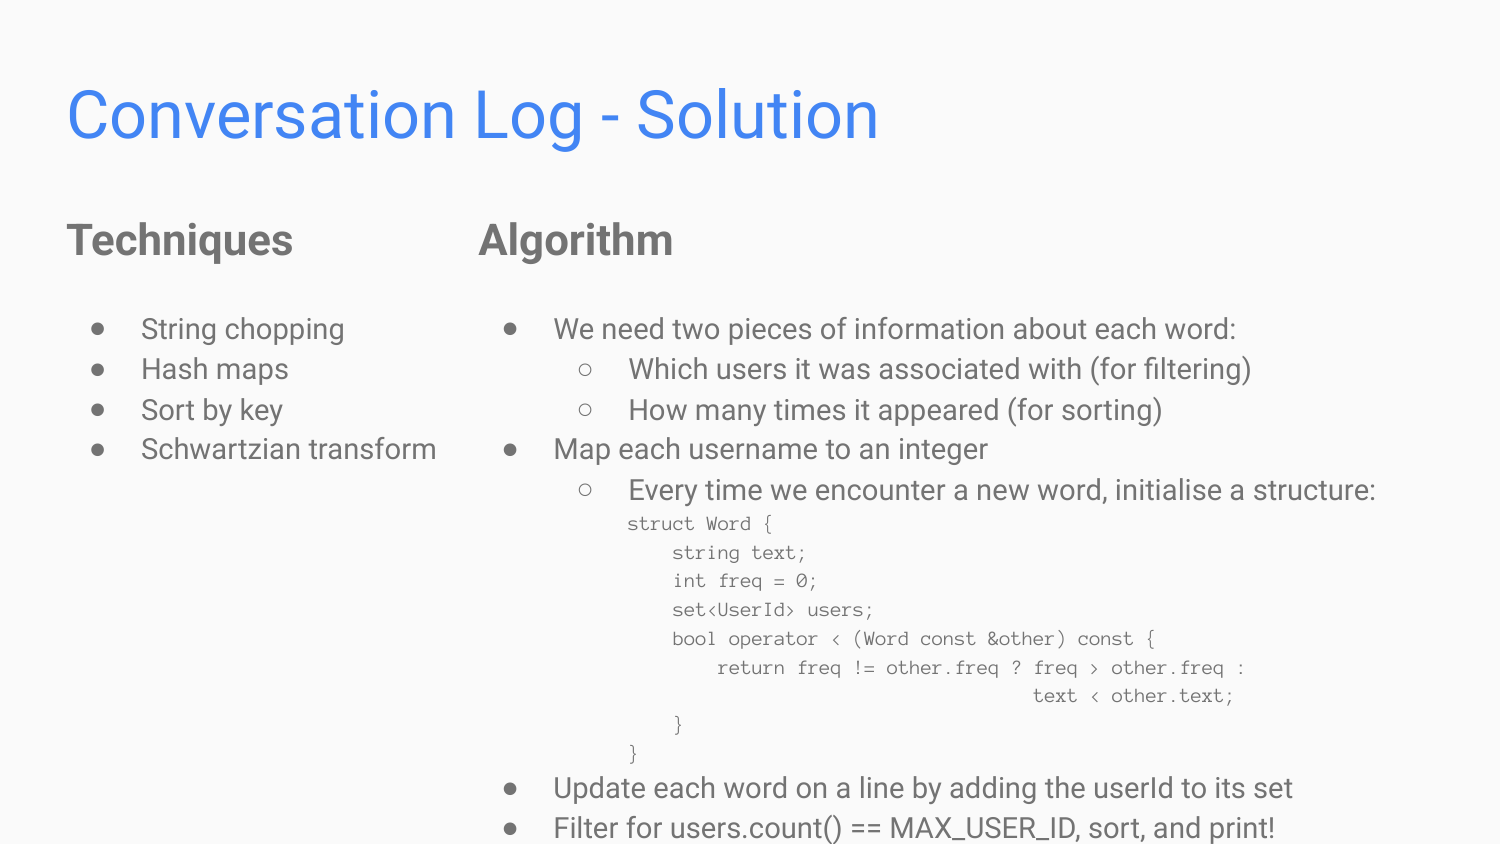

Conversation Log - Solution
Techniques
Algorithm
String chopping
Hash maps
Sort by key
Schwartzian transform
We need two pieces of information about each word:
Which users it was associated with (for filtering)
How many times it appeared (for sorting)
Map each username to an integer
Every time we encounter a new word, initialise a structure:
struct Word {
    string text;
    int freq = 0;
    set<UserId> users;
    bool operator < (Word const &other) const {
        return freq != other.freq ? freq > other.freq :
                                    text < other.text;
    }
}
Update each word on a line by adding the userId to its set
Filter for users.count() == MAX_USER_ID, sort, and print!